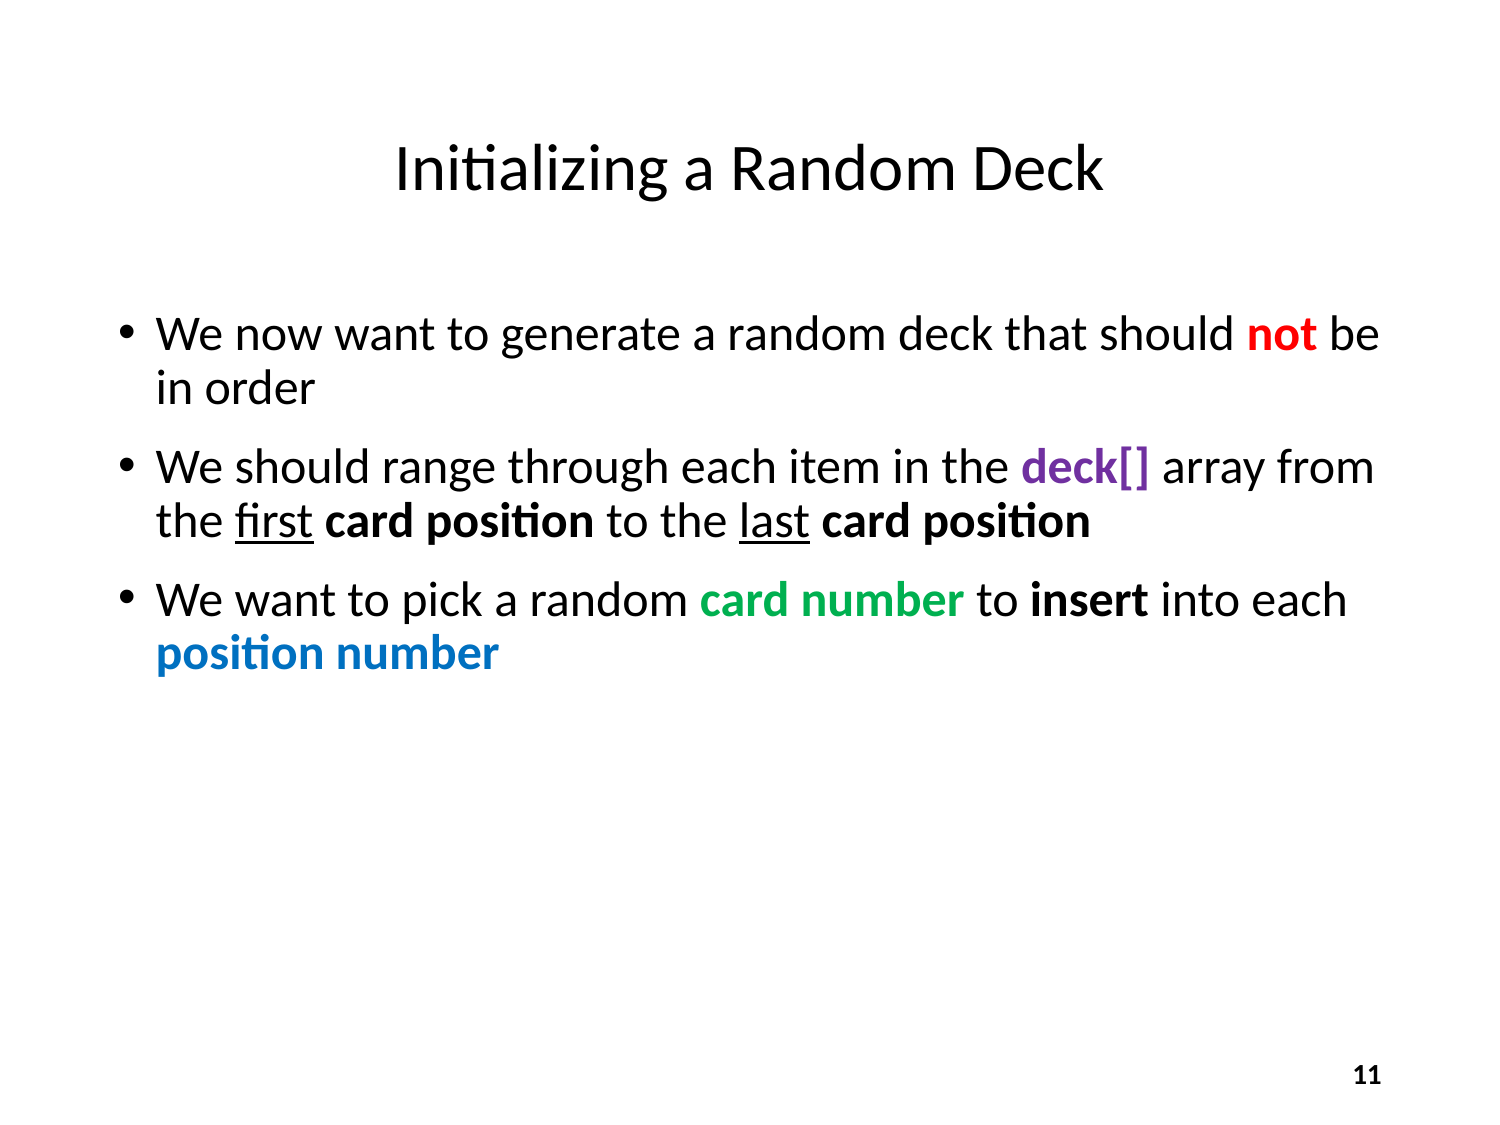

# Initializing a Random Deck
We now want to generate a random deck that should not be in order
We should range through each item in the deck[] array from the first card position to the last card position
We want to pick a random card number to insert into each position number

11